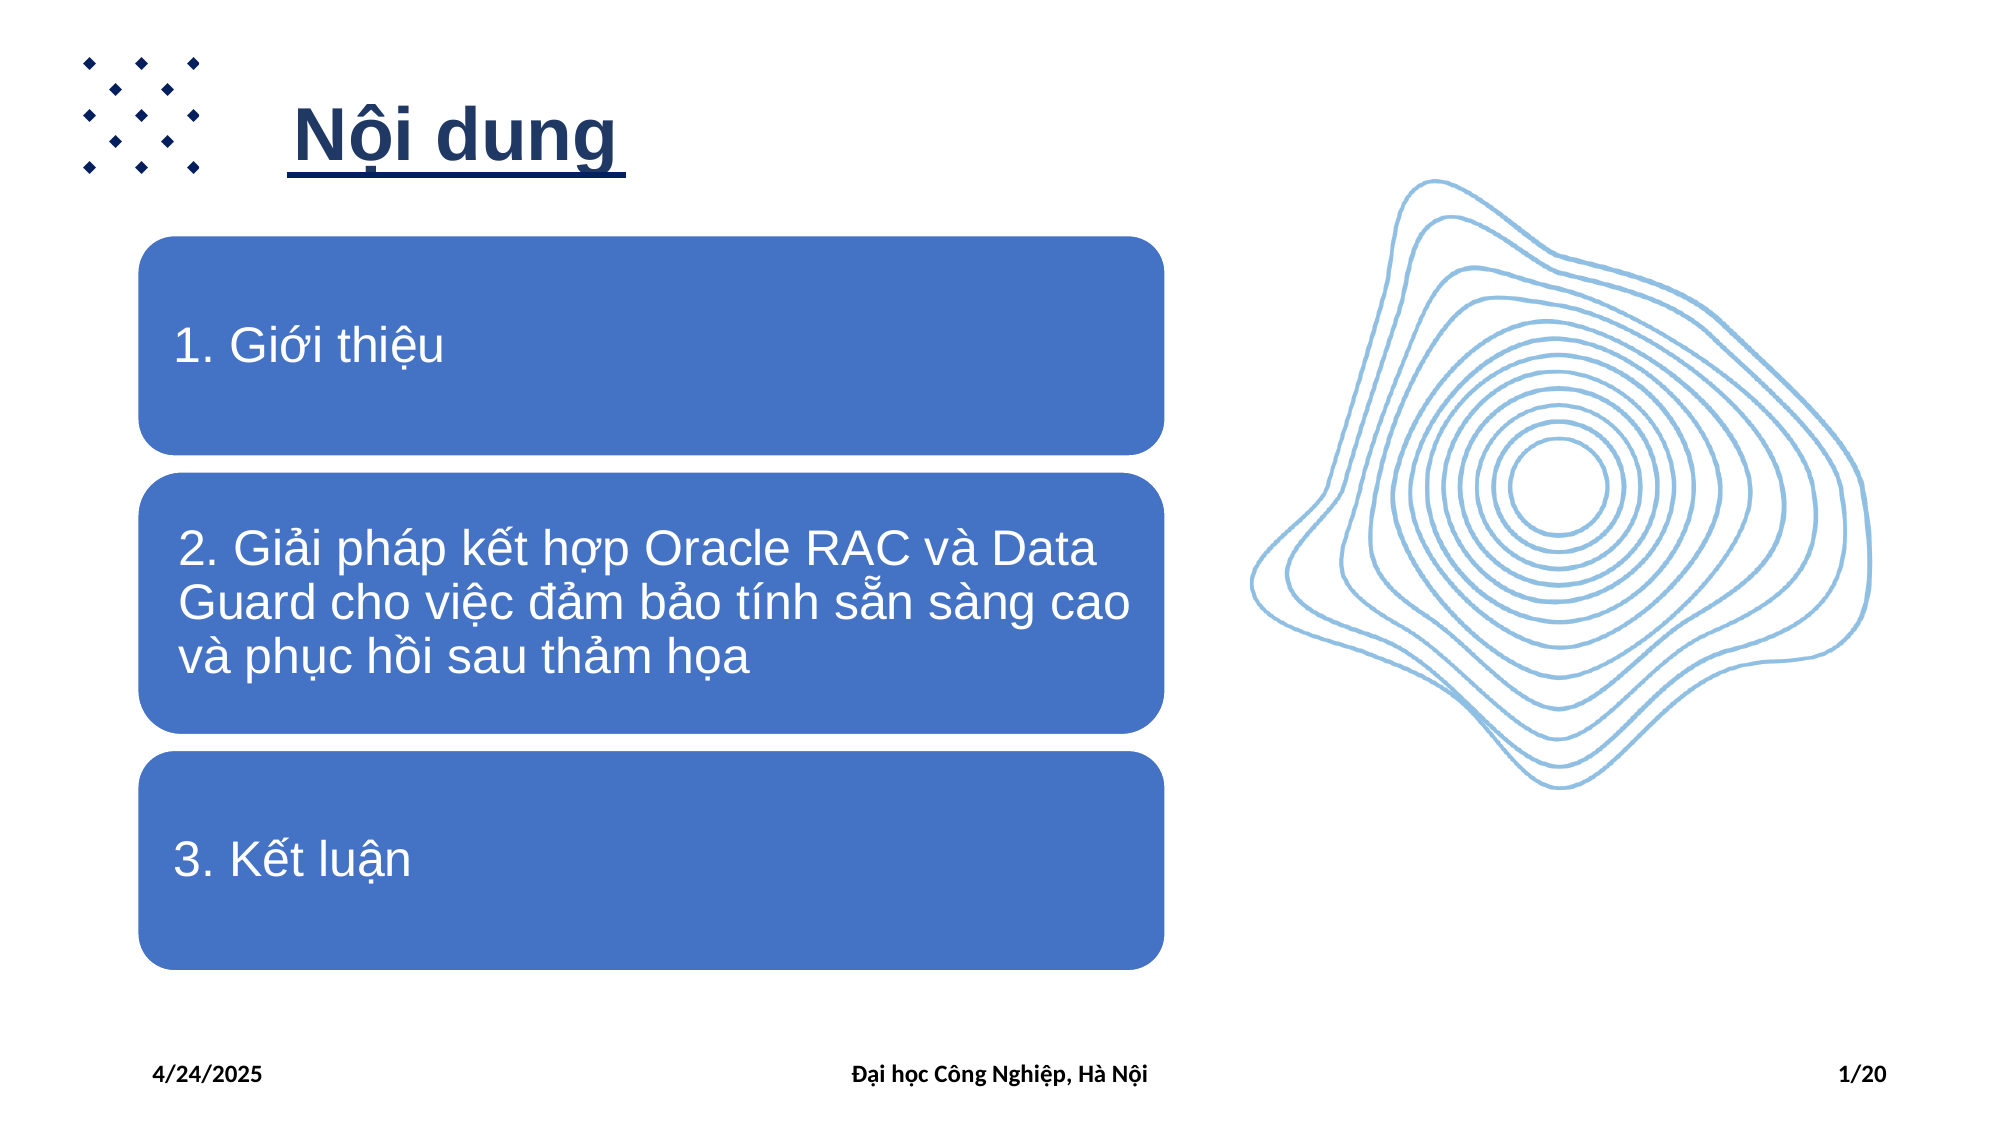

Nội dung

1. Giới thiệu
2. Giải pháp kết hợp Oracle RAC và Data Guard cho việc đảm bảo tính sẵn sàng cao và phục hồi sau thảm họa
3. Kết luận
4/24/2025
Đại học Công Nghiệp, Hà Nội
1/20